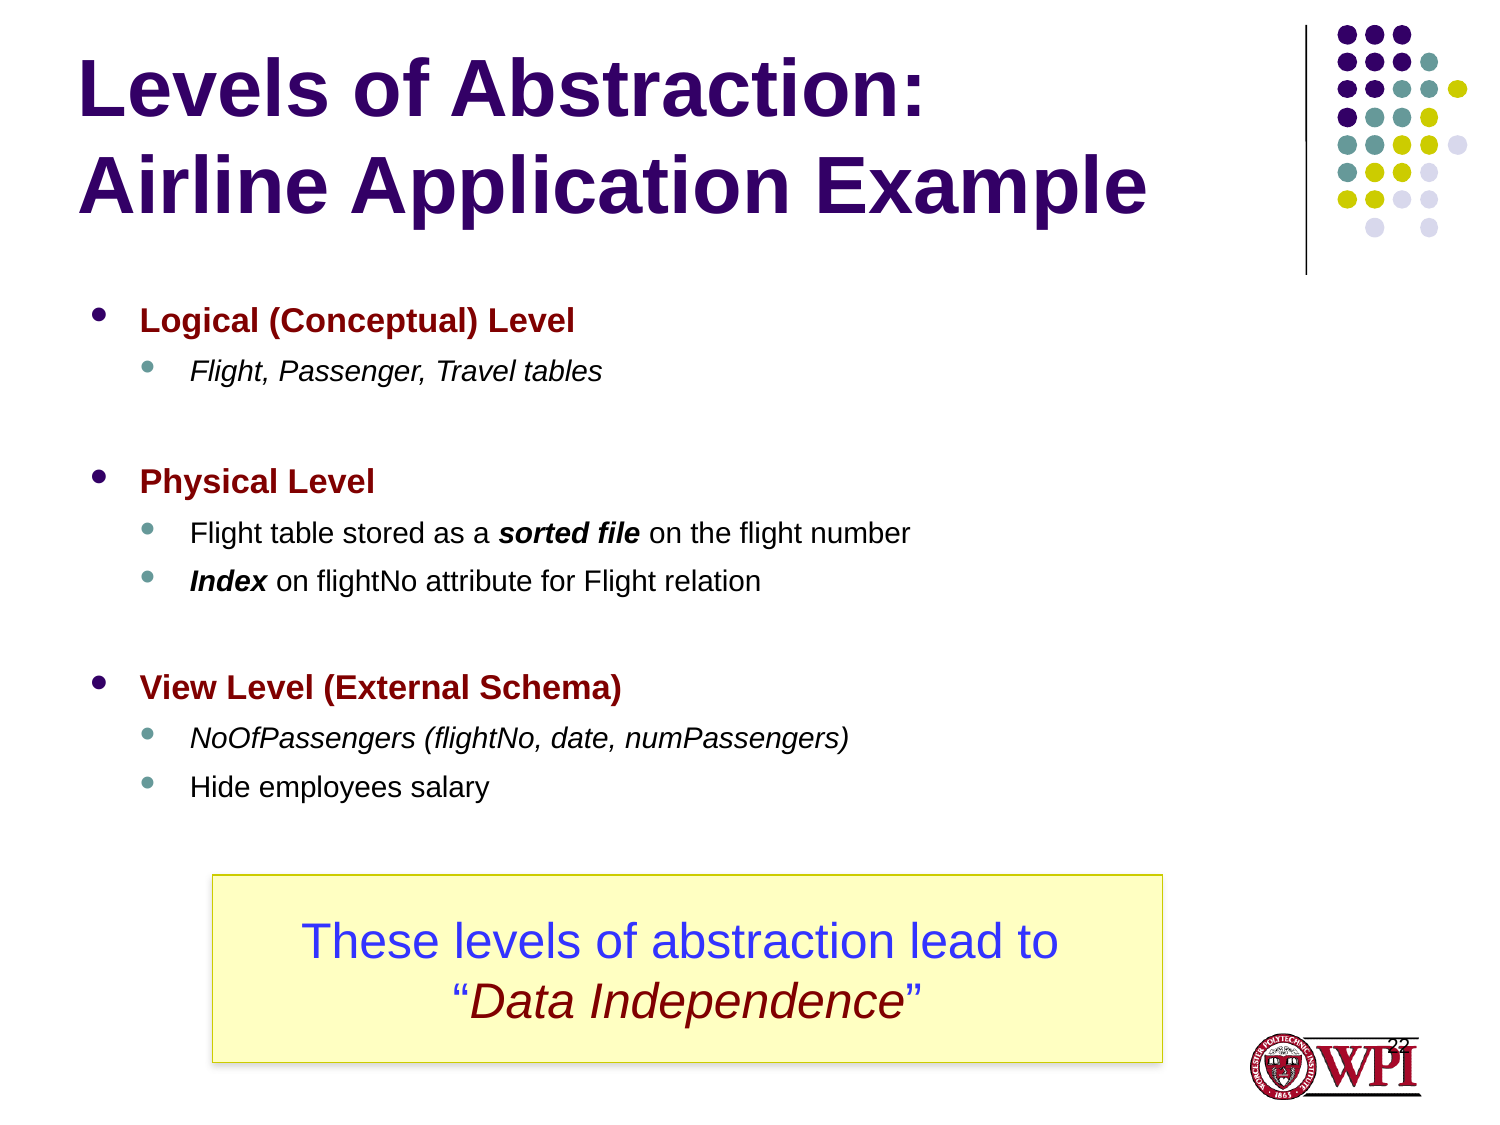

# Levels of Abstraction: Airline Application Example
Logical (Conceptual) Level
Flight, Passenger, Travel tables

Physical Level
Flight table stored as a sorted file on the flight number
Index on flightNo attribute for Flight relation

View Level (External Schema)
NoOfPassengers (flightNo, date, numPassengers)
Hide employees salary

These levels of abstraction lead to
“Data Independence”
22